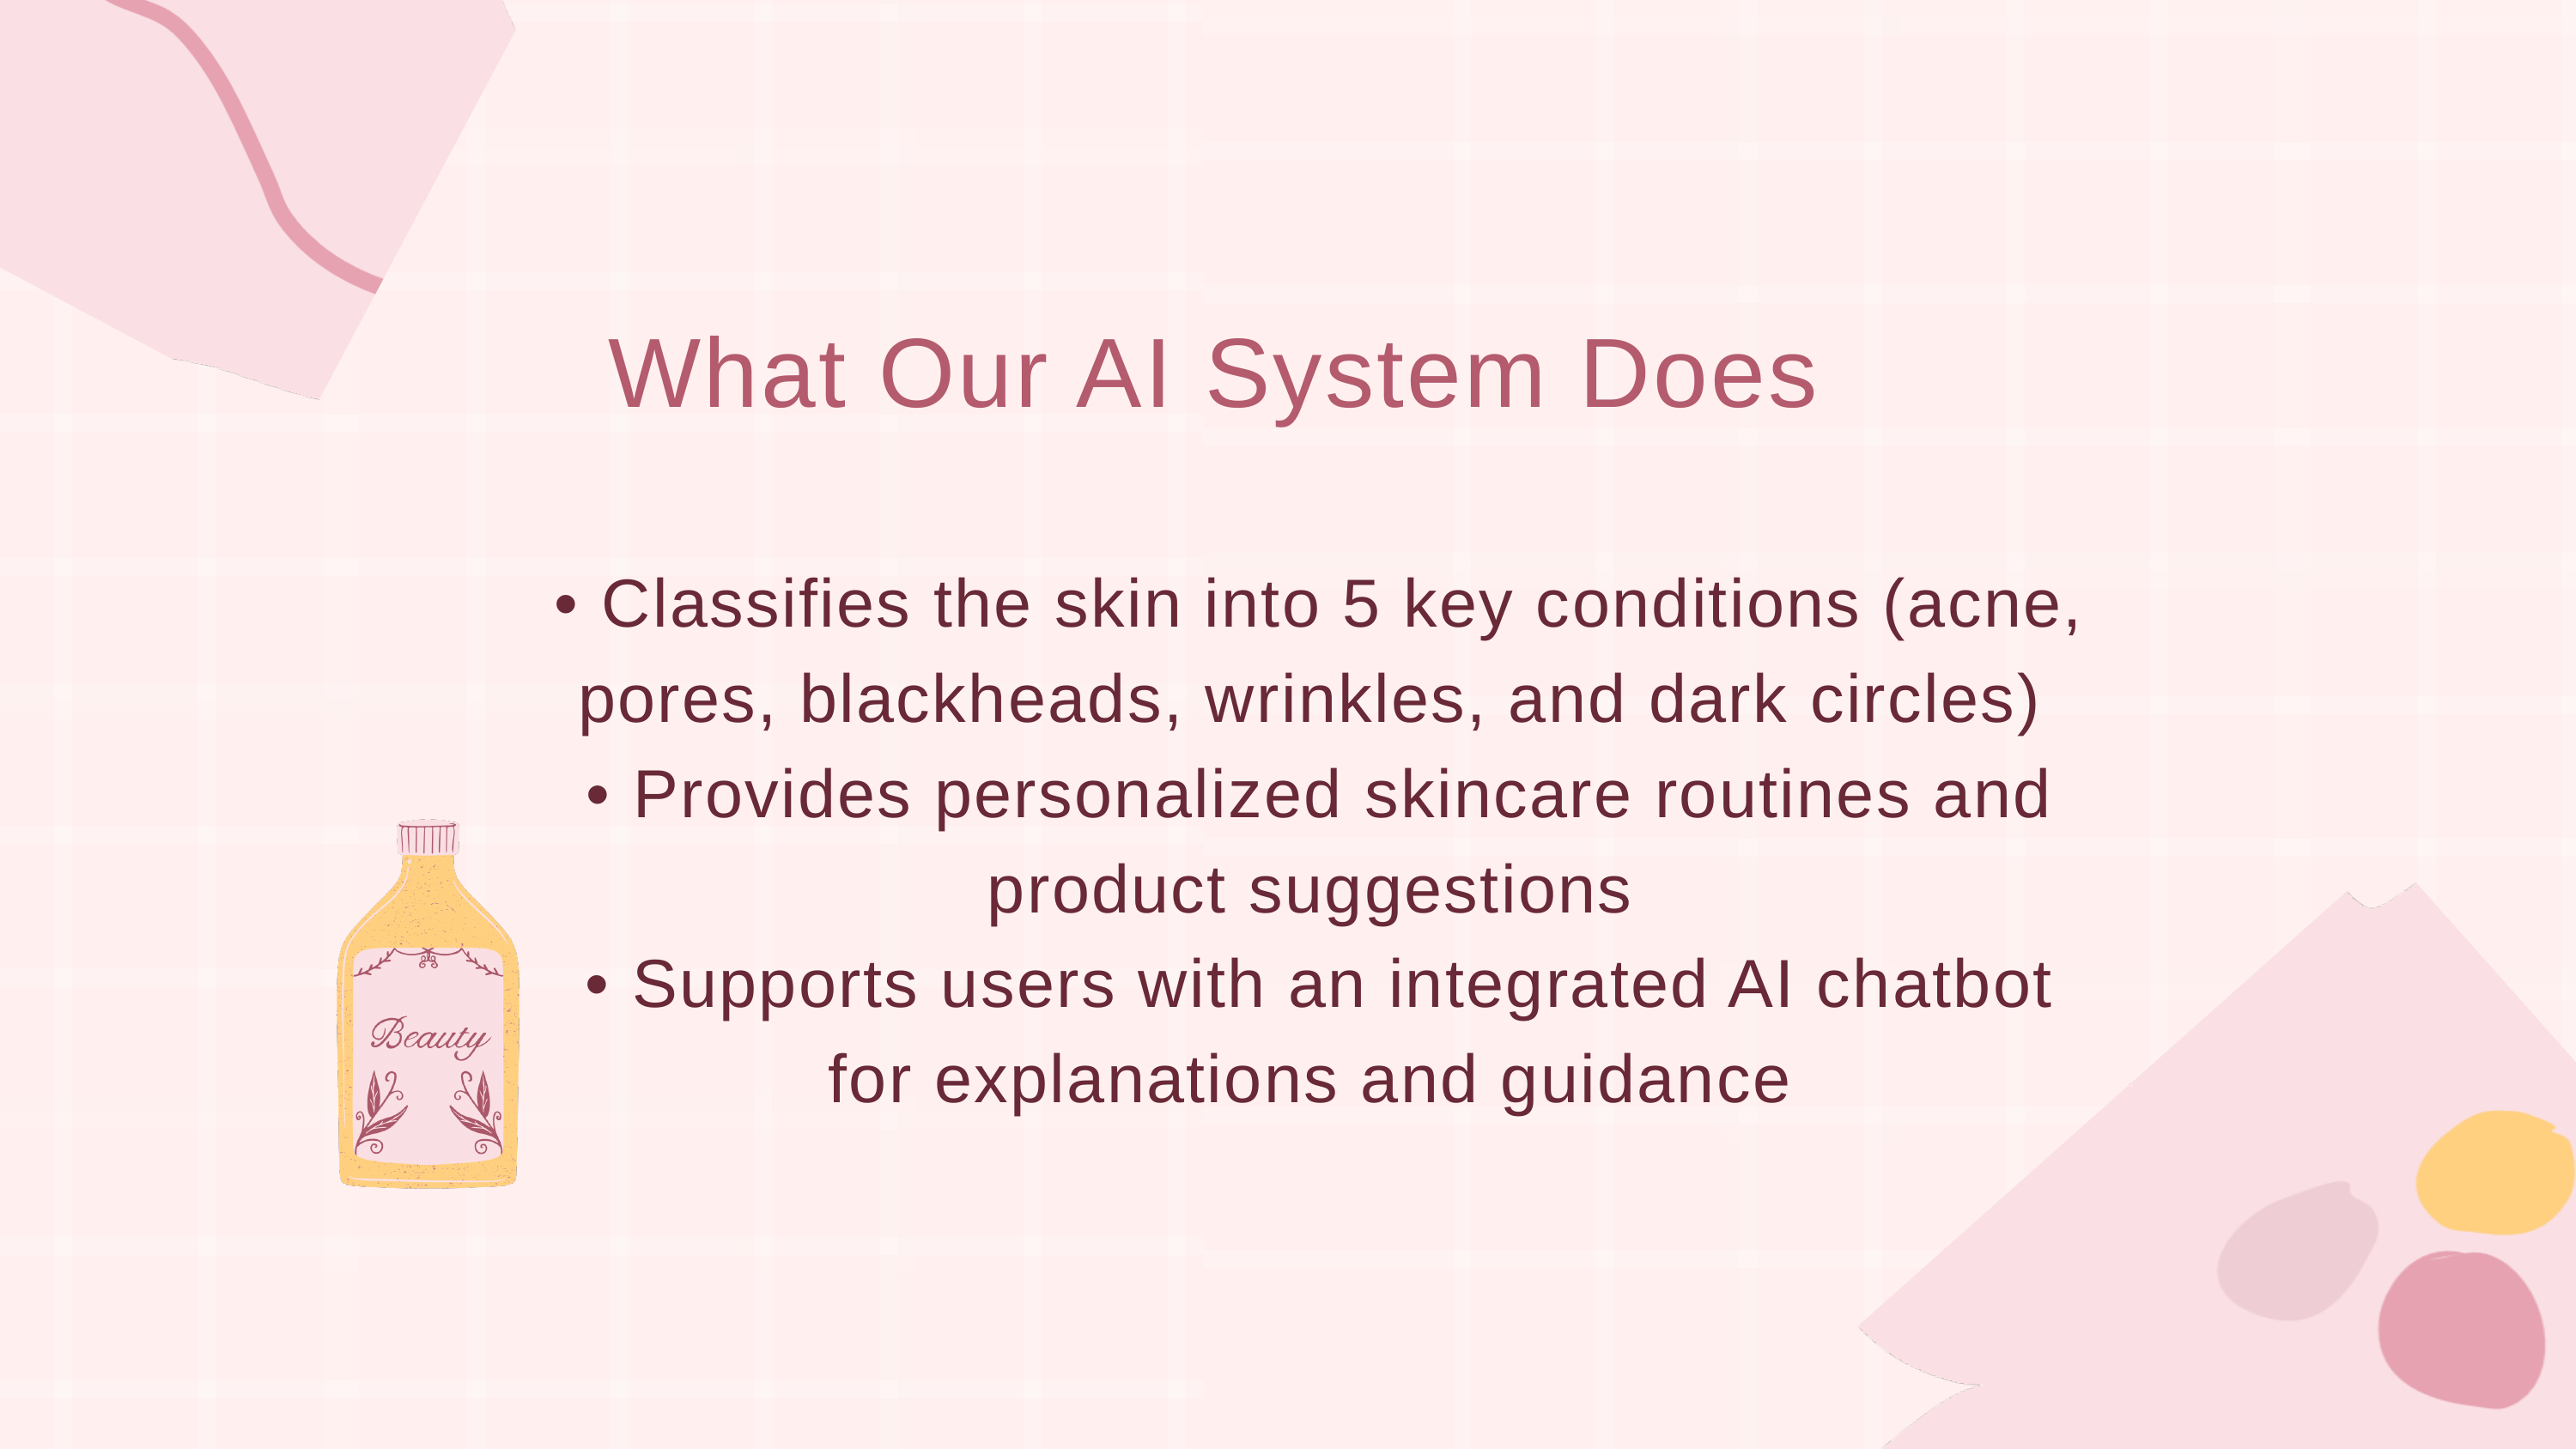

What Our AI System Does

 • Classifies the skin into 5 key conditions (acne, pores, blackheads, wrinkles, and dark circles)
 • Provides personalized skincare routines and product suggestions
 • Supports users with an integrated AI chatbot for explanations and guidance